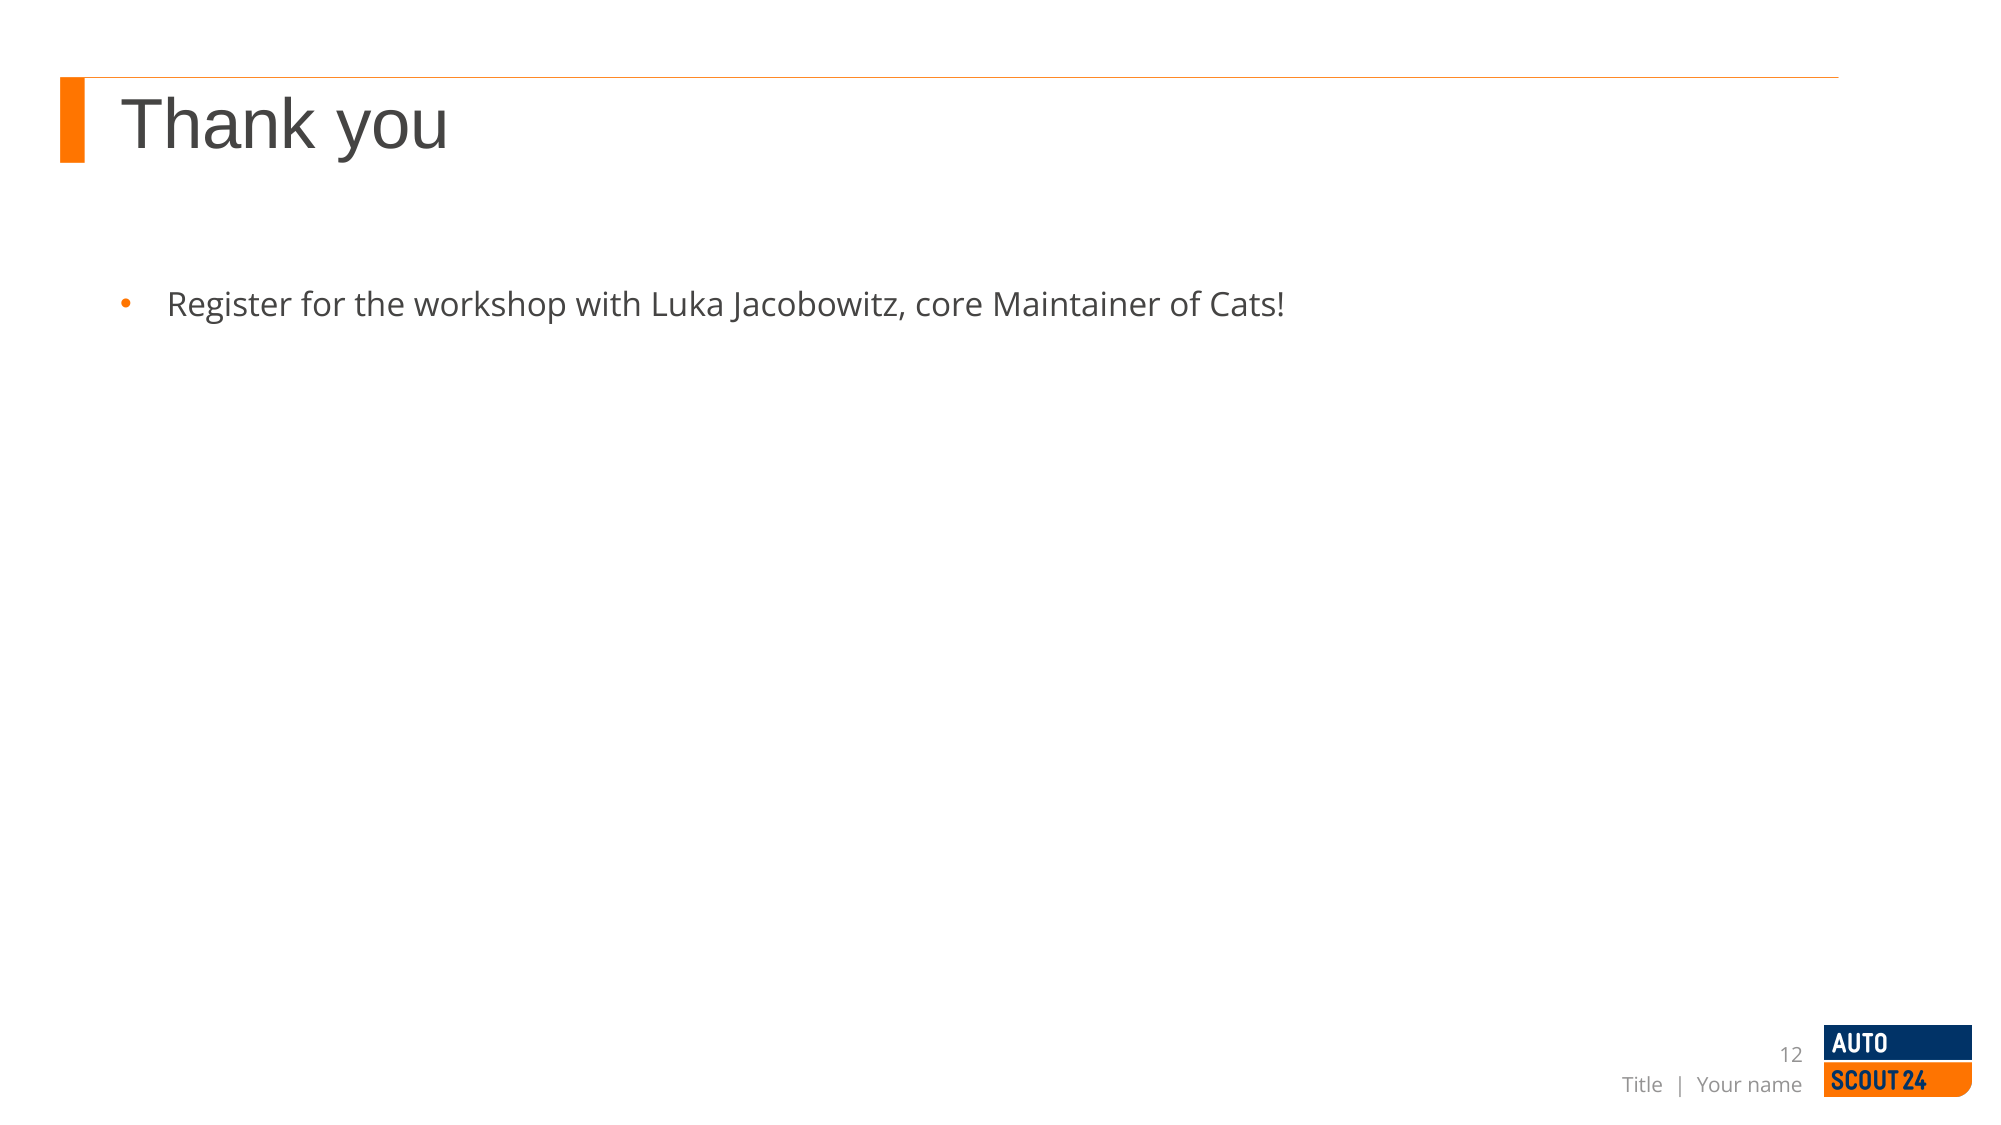

# Thank you
Register for the workshop with Luka Jacobowitz, core Maintainer of Cats!
12
Title  |  Your name